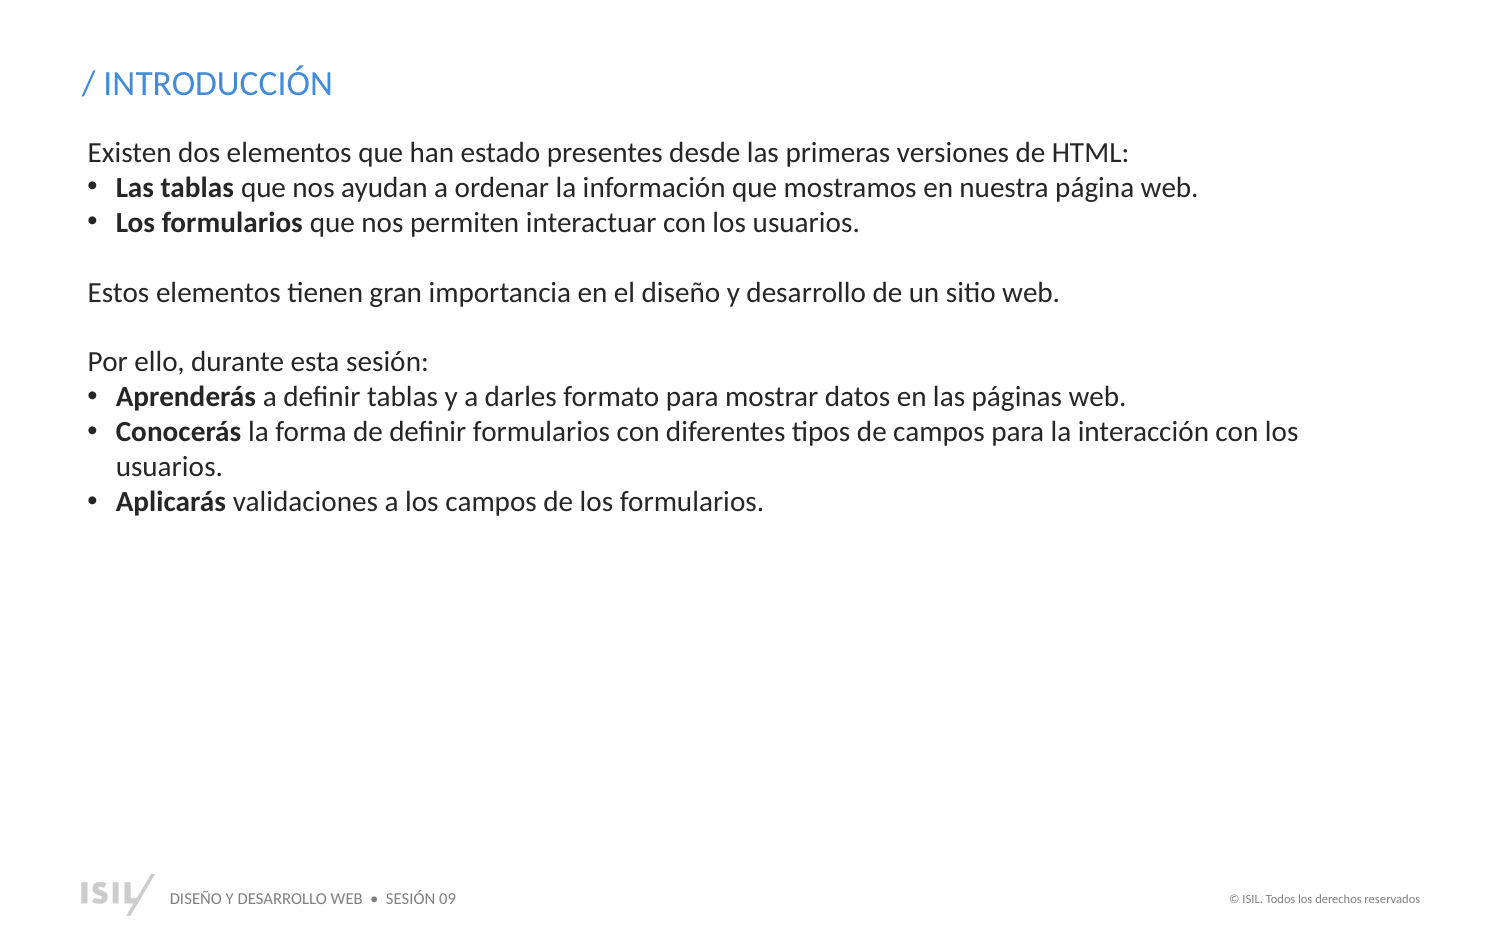

/ INTRODUCCIÓN
Existen dos elementos que han estado presentes desde las primeras versiones de HTML:
Las tablas que nos ayudan a ordenar la información que mostramos en nuestra página web.
Los formularios que nos permiten interactuar con los usuarios.

Estos elementos tienen gran importancia en el diseño y desarrollo de un sitio web.

Por ello, durante esta sesión:
Aprenderás a definir tablas y a darles formato para mostrar datos en las páginas web.
Conocerás la forma de definir formularios con diferentes tipos de campos para la interacción con los usuarios.
Aplicarás validaciones a los campos de los formularios.